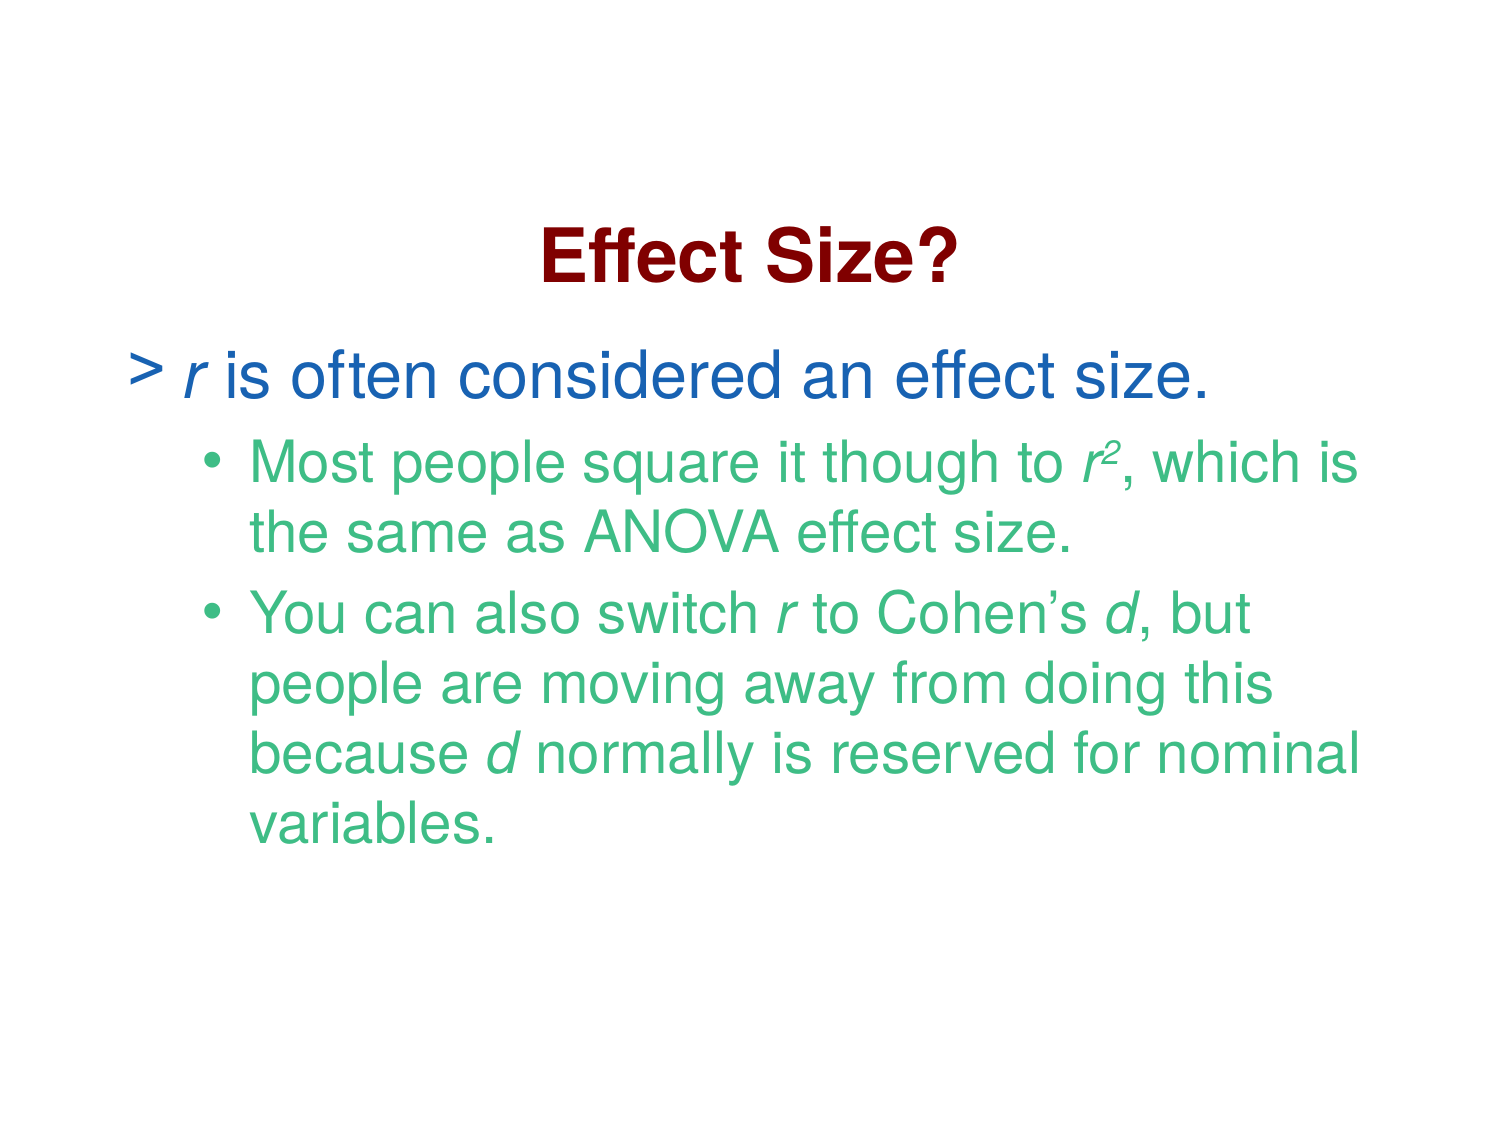

# Effect Size?
r is often considered an effect size.
Most people square it though to r2, which is the same as ANOVA effect size.
You can also switch r to Cohen’s d, but people are moving away from doing this because d normally is reserved for nominal variables.